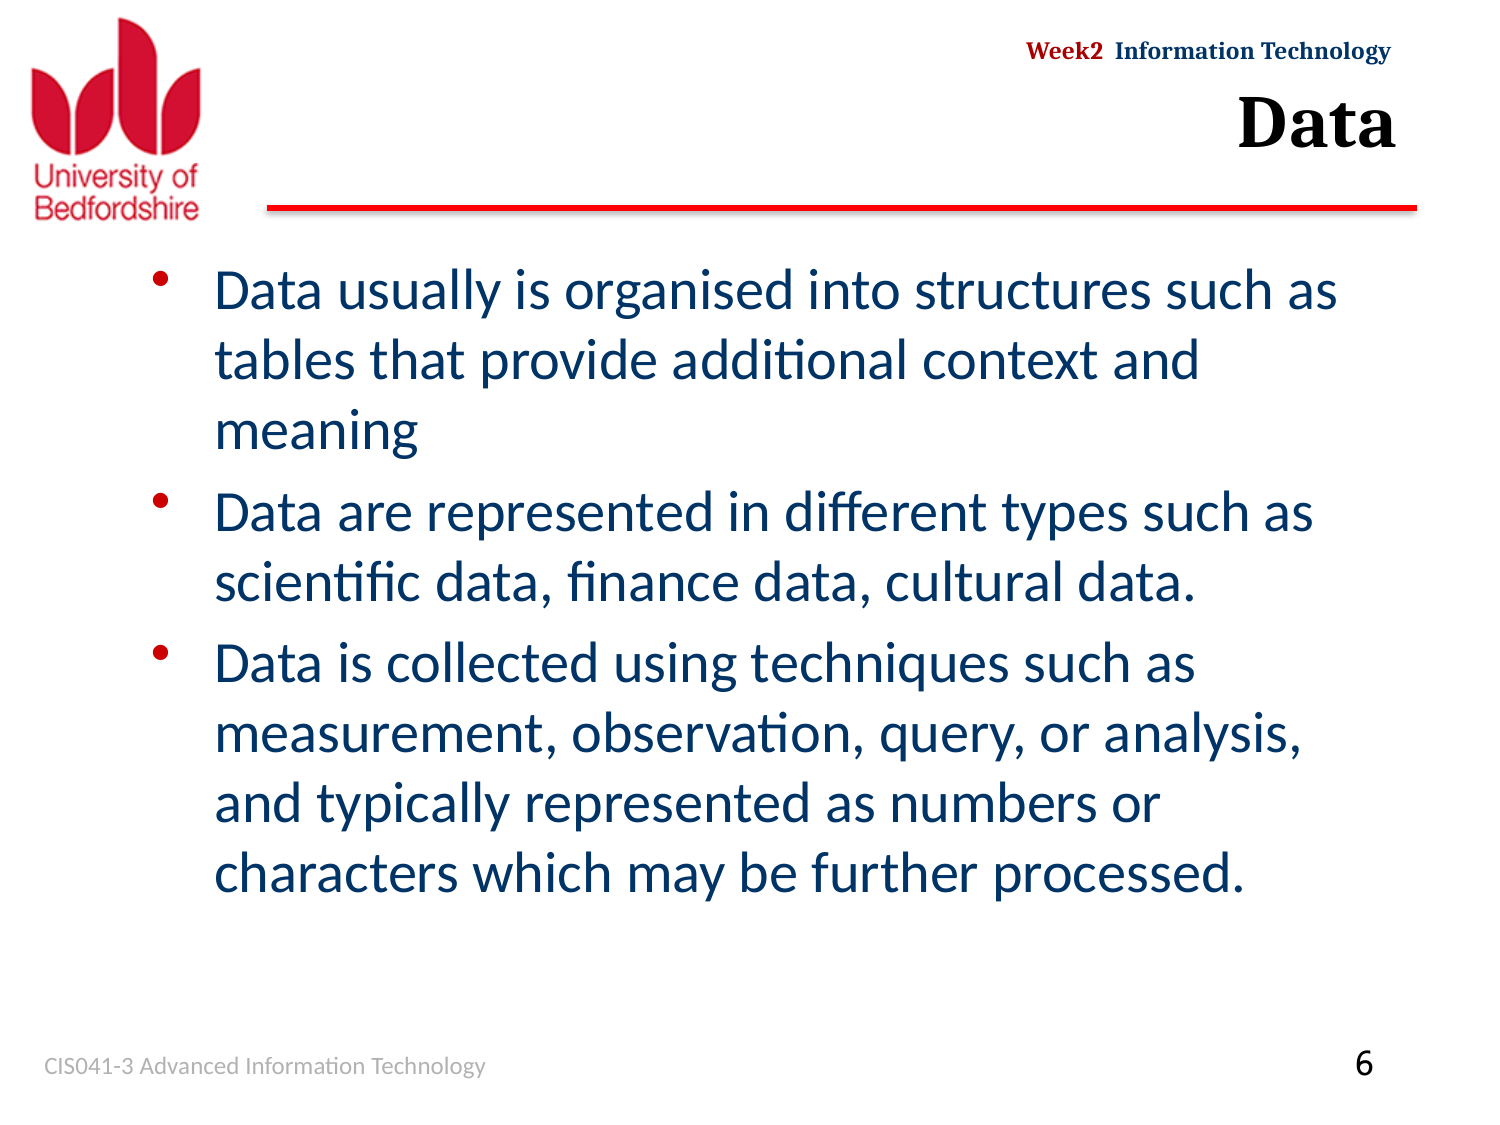

# Data
Data usually is organised into structures such as tables that provide additional context and meaning
Data are represented in different types such as scientific data, finance data, cultural data.
Data is collected using techniques such as measurement, observation, query, or analysis, and typically represented as numbers or characters which may be further processed.

CIS041-3 Advanced Information Technology